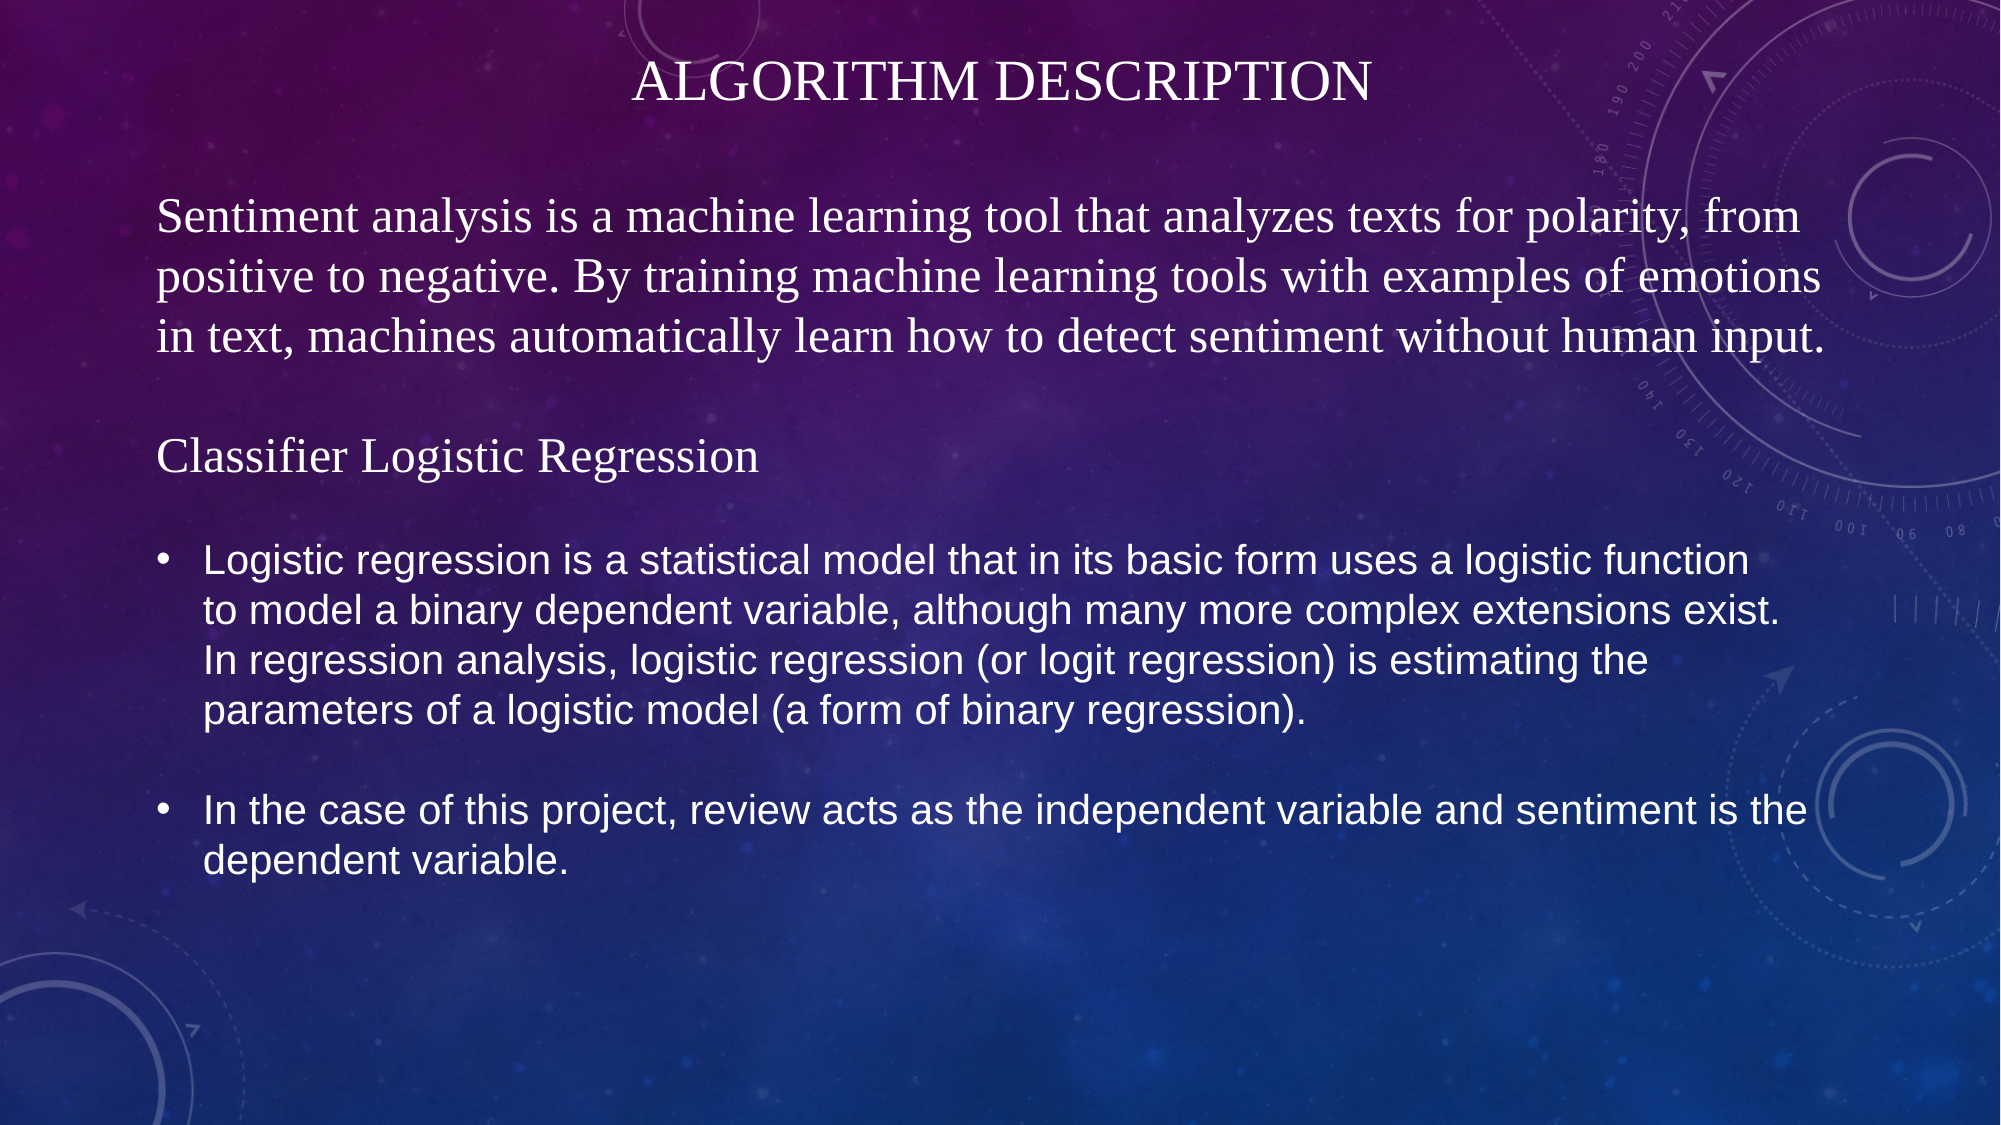

ALGORITHM DESCRIPTION

Sentiment analysis is a machine learning tool that analyzes texts for polarity, from positive to negative. By training machine learning tools with examples of emotions in text, machines automatically learn how to detect sentiment without human input.

Classifier Logistic Regression

Logistic regression is a statistical model that in its basic form uses a logistic function to model a binary dependent variable, although many more complex extensions exist. In regression analysis, logistic regression (or logit regression) is estimating the parameters of a logistic model (a form of binary regression).

In the case of this project, review acts as the independent variable and sentiment is the dependent variable.

#